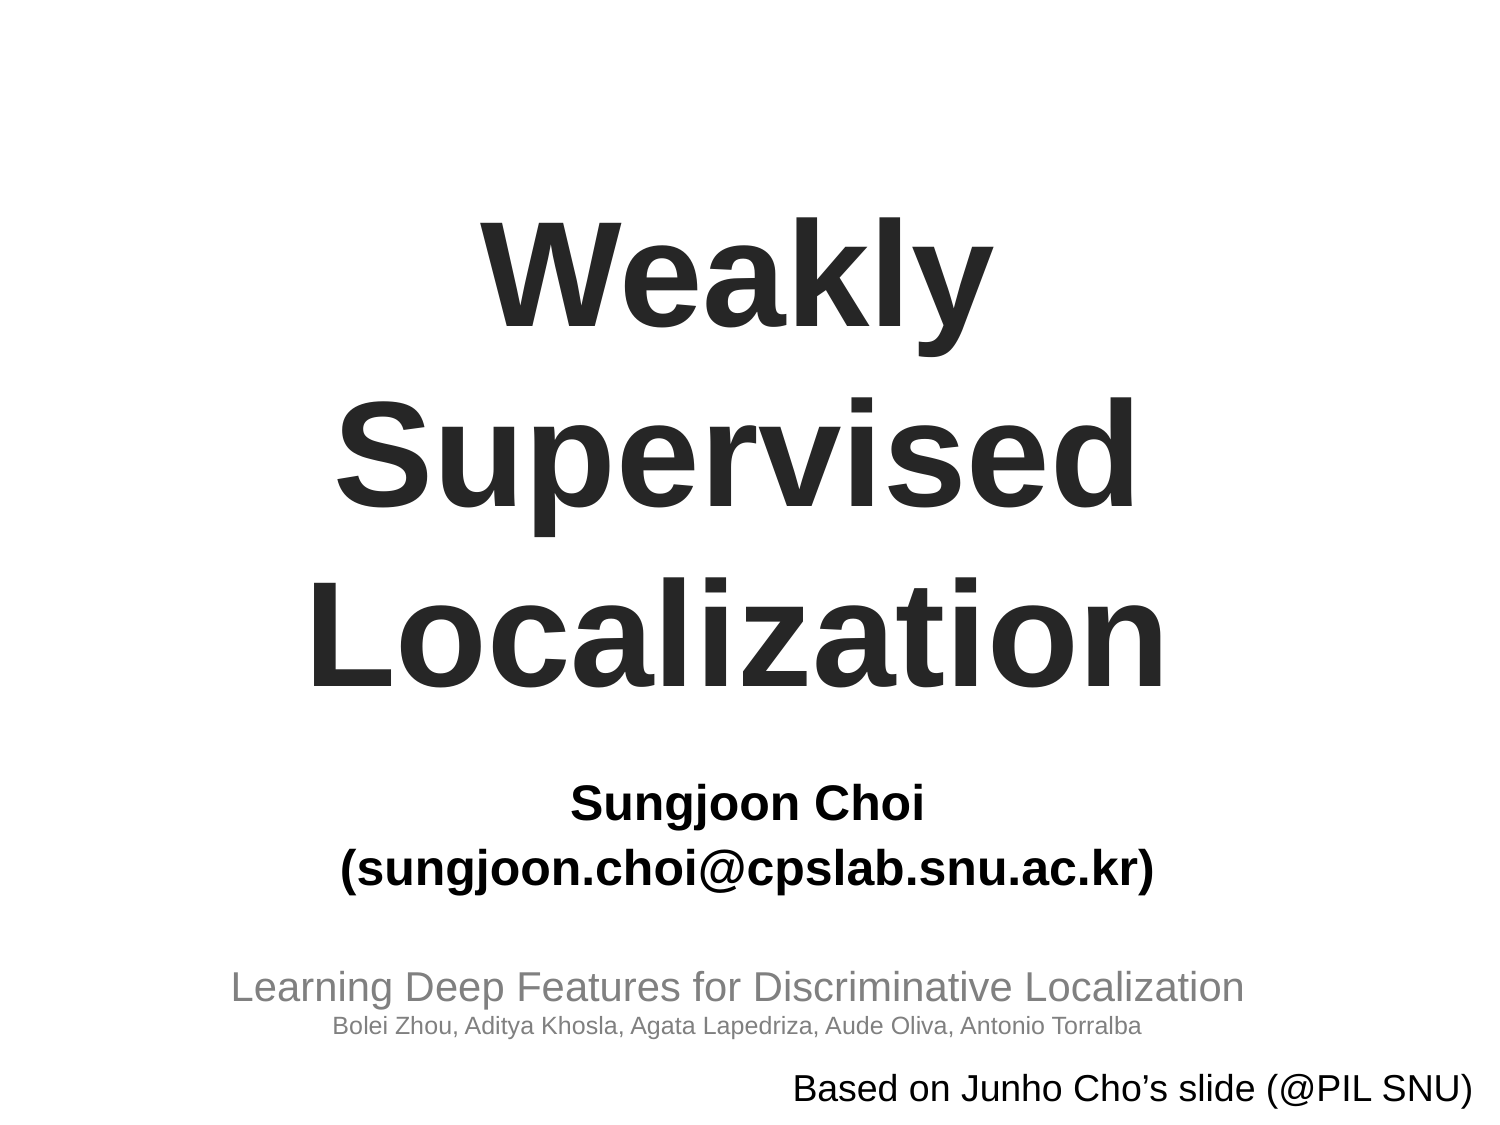

Weakly Supervised Localization
Sungjoon Choi
(sungjoon.choi@cpslab.snu.ac.kr)
Learning Deep Features for Discriminative Localization
Bolei Zhou, Aditya Khosla, Agata Lapedriza, Aude Oliva, Antonio Torralba
Based on Junho Cho’s slide (@PIL SNU)